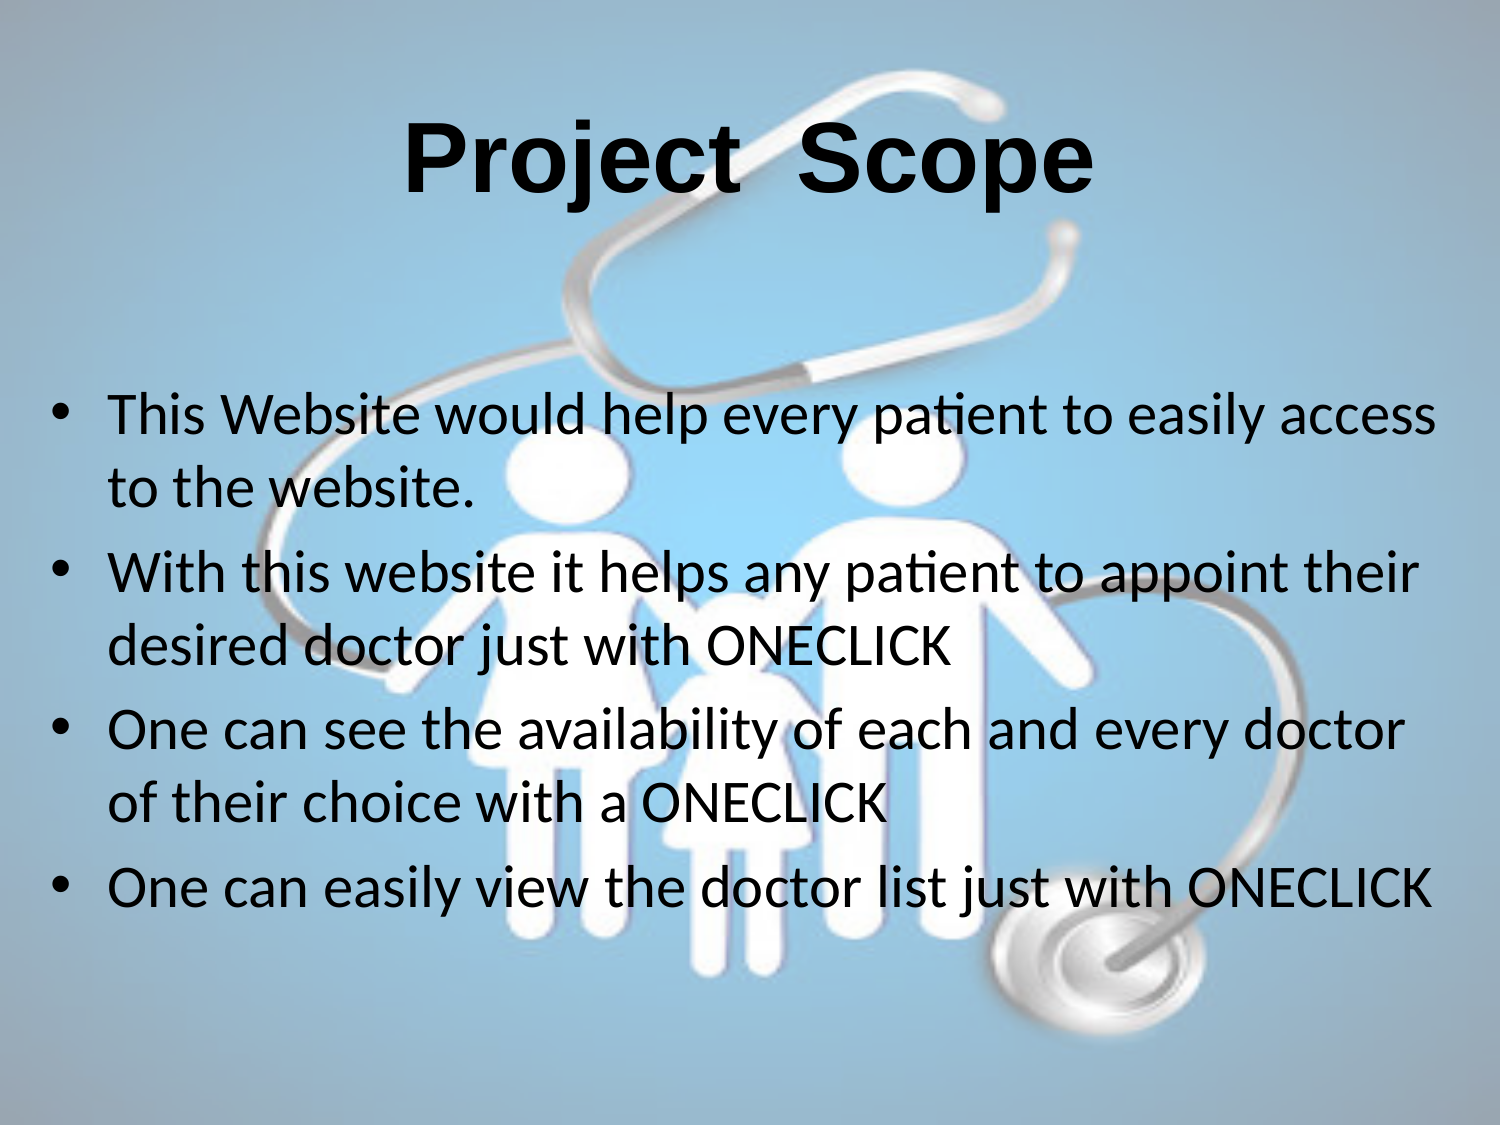

# Project  Scope

This Website would help every patient to easily access to the website.
With this website it helps any patient to appoint their desired doctor just with ONECLICK
One can see the availability of each and every doctor of their choice with a ONECLICK
One can easily view the doctor list just with ONECLICK